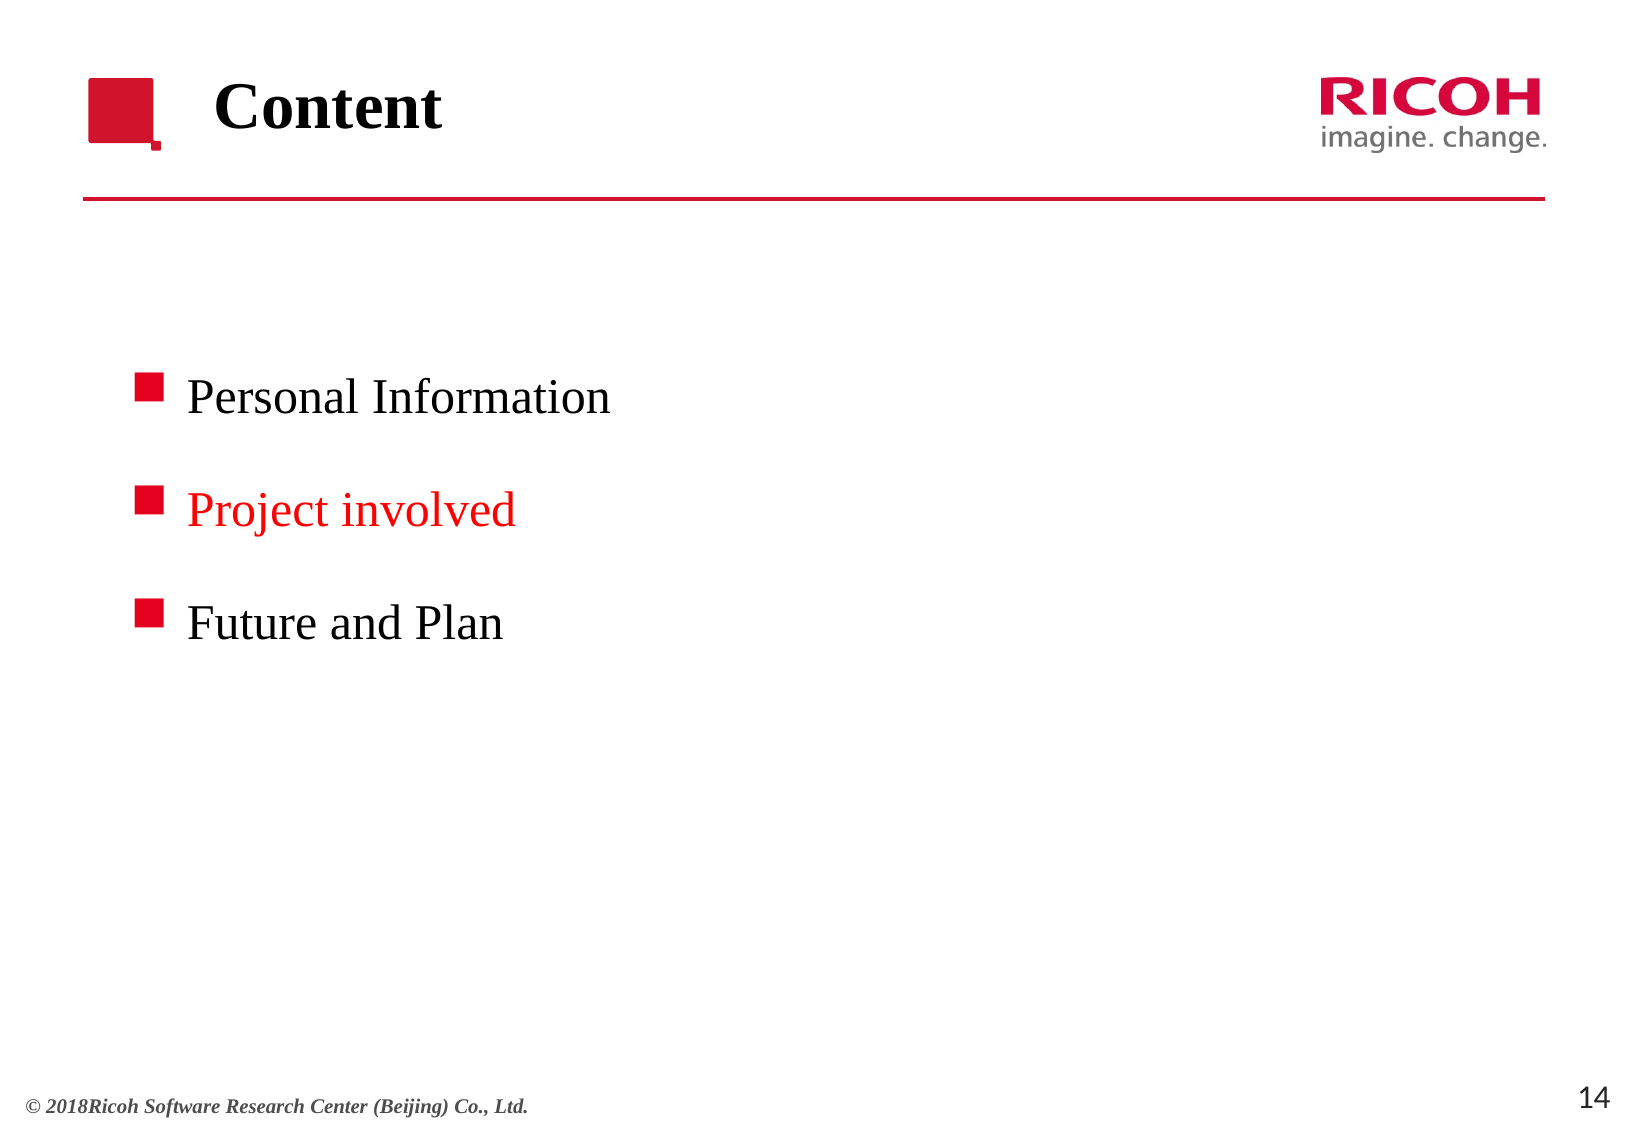

# Content
Personal Information
Project involved
Future and Plan

14
© 2018Ricoh Software Research Center (Beijing) Co., Ltd.